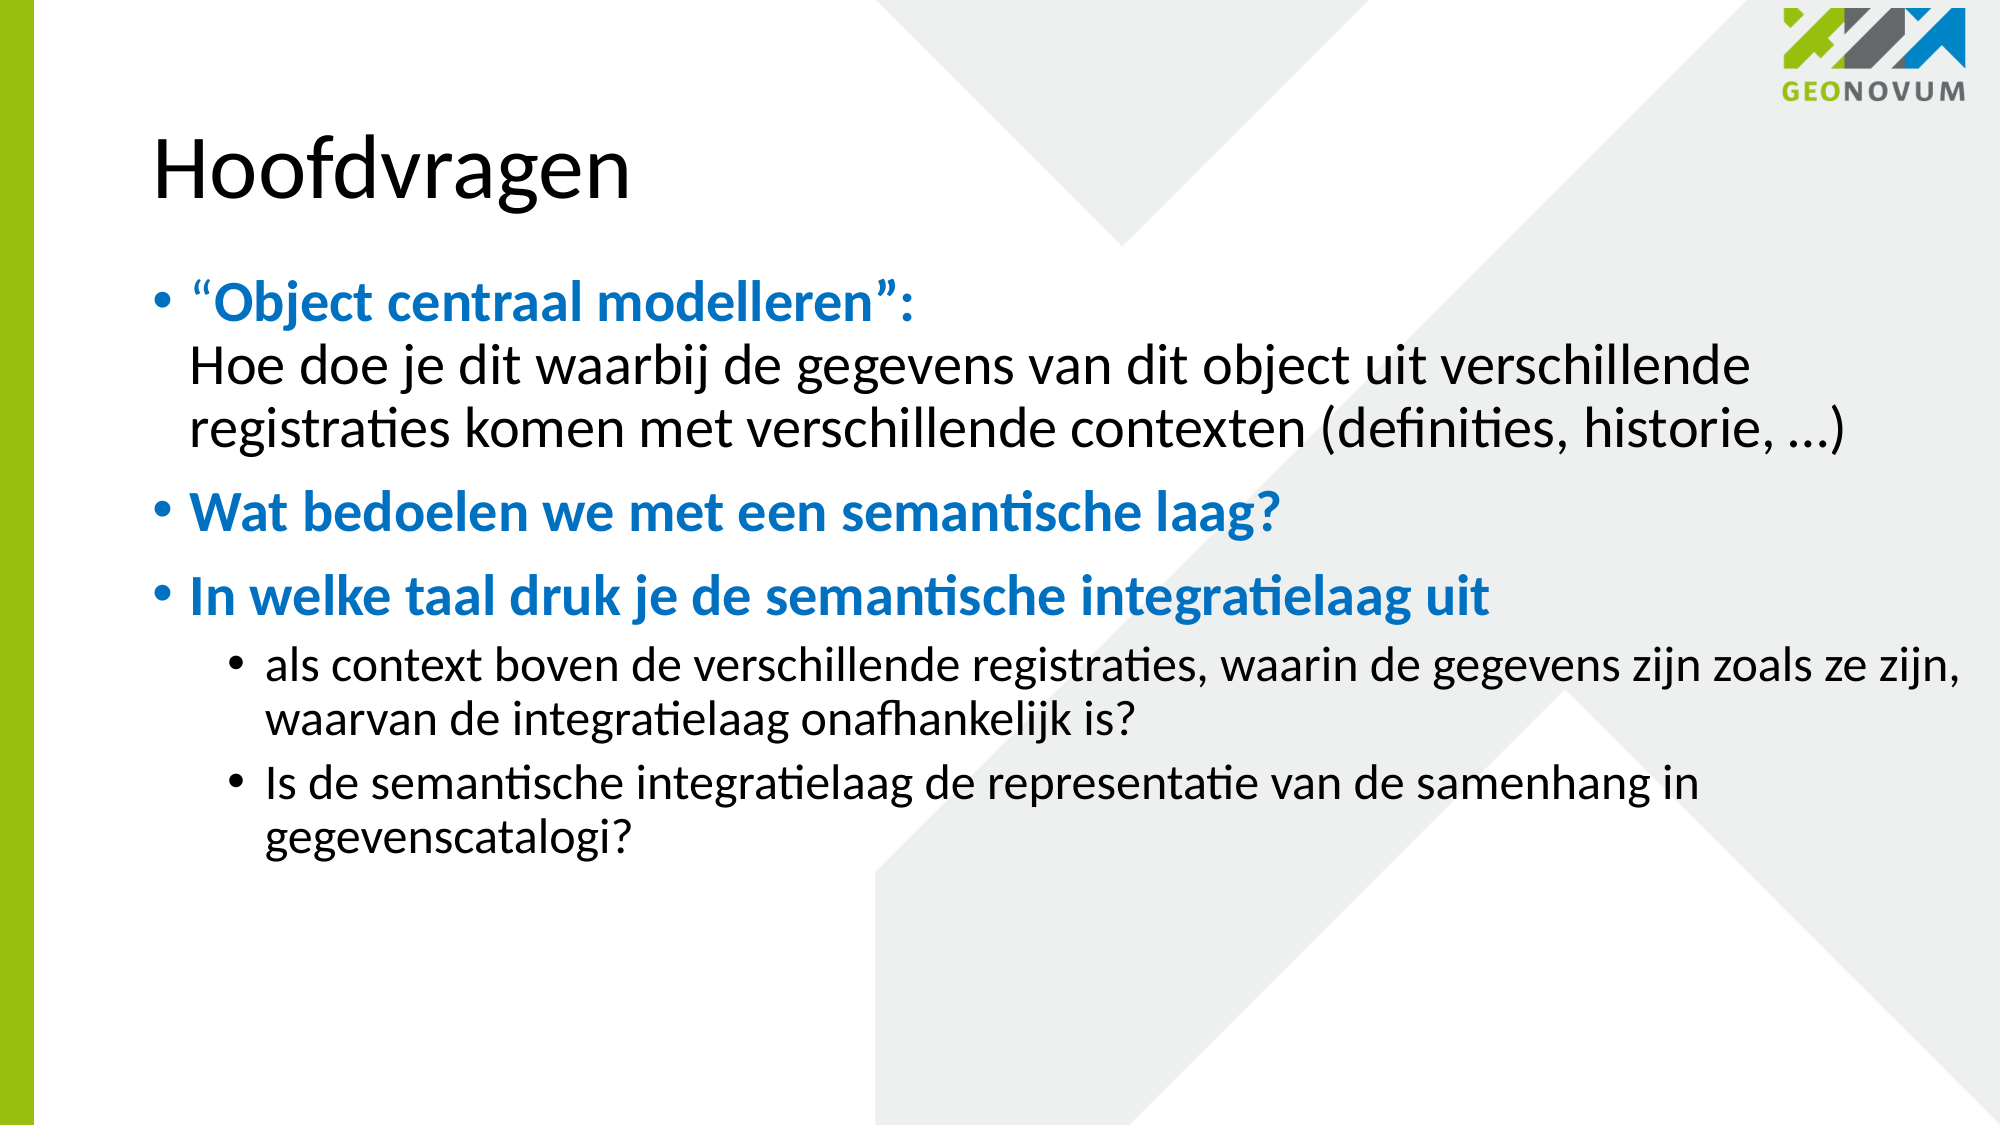

# Hoofdvragen
“Object centraal modelleren”:
Hoe doe je dit waarbij de gegevens van dit object uit verschillende registraties komen met verschillende contexten (definities, historie, …)
Wat bedoelen we met een semantische laag?
In welke taal druk je de semantische integratielaag uit
als context boven de verschillende registraties, waarin de gegevens zijn zoals ze zijn, waarvan de integratielaag onafhankelijk is?
Is de semantische integratielaag de representatie van de samenhang in gegevenscatalogi?